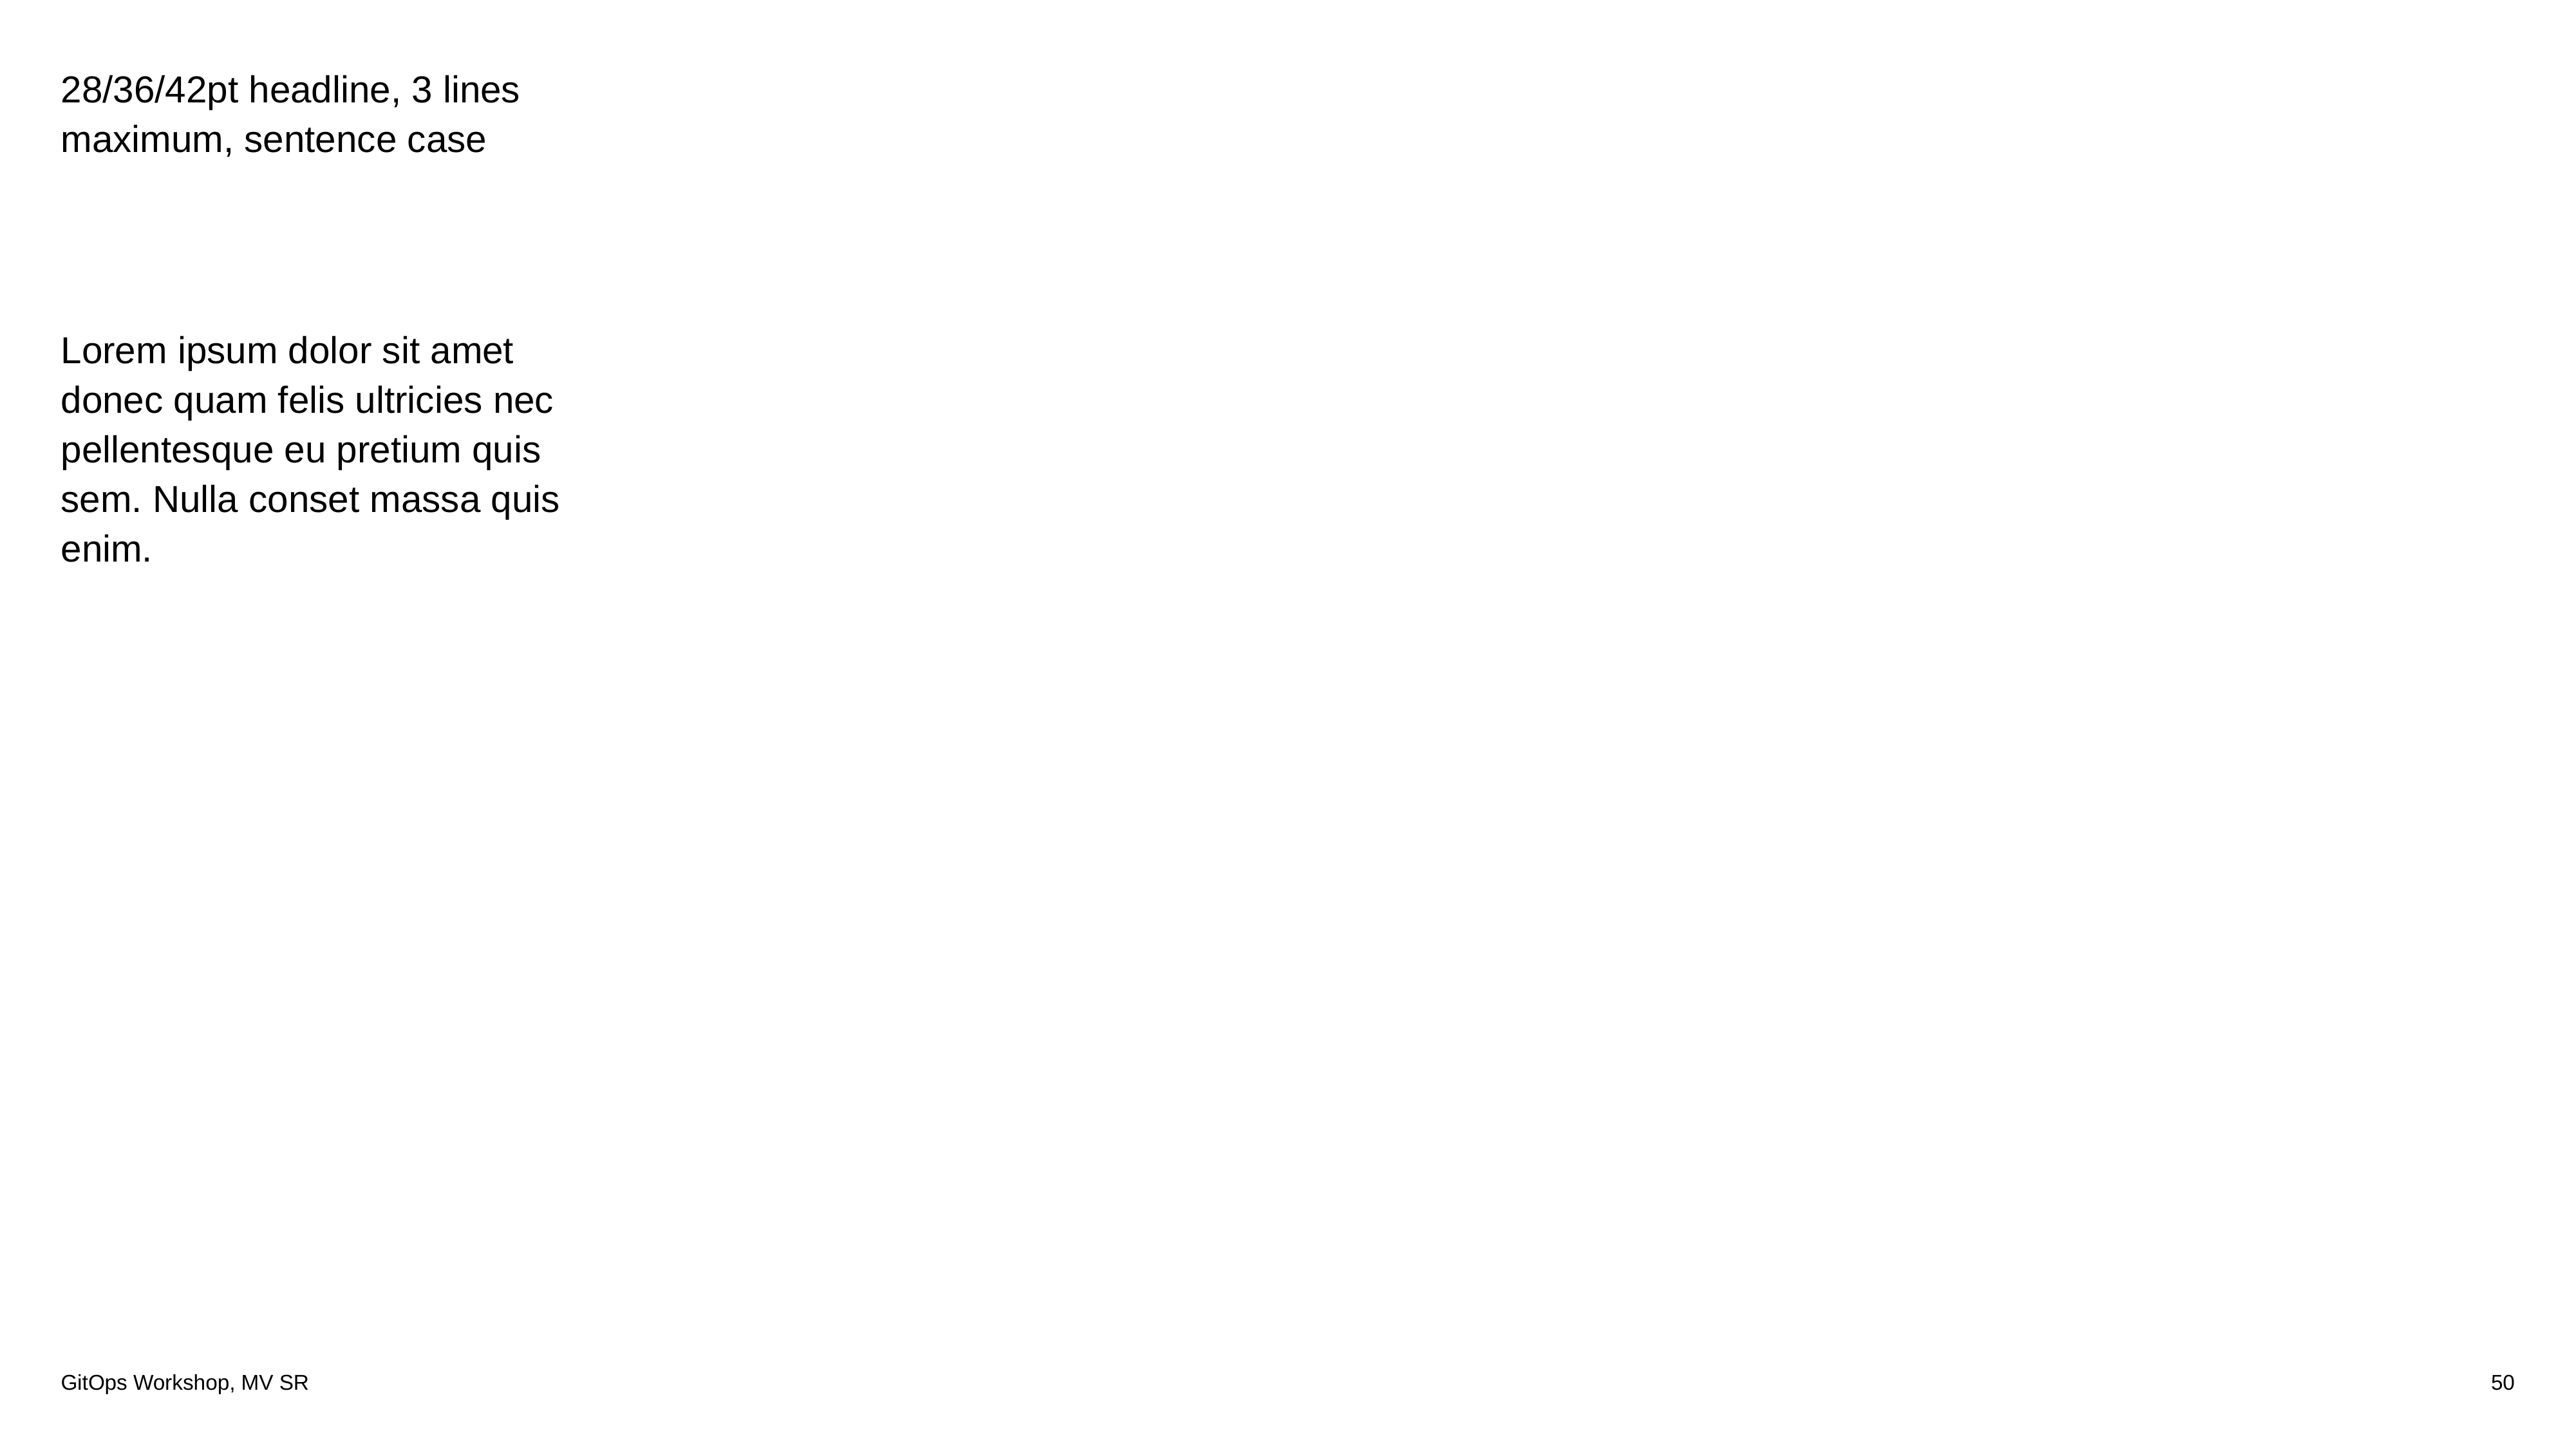

# 28/36/42pt headline, 3 lines maximum, sentence case
Lorem ipsum dolor sit amet donec quam felis ultricies nec pellentesque eu pretium quis sem. Nulla conset massa quis enim.

GitOps Workshop, MV SR
50